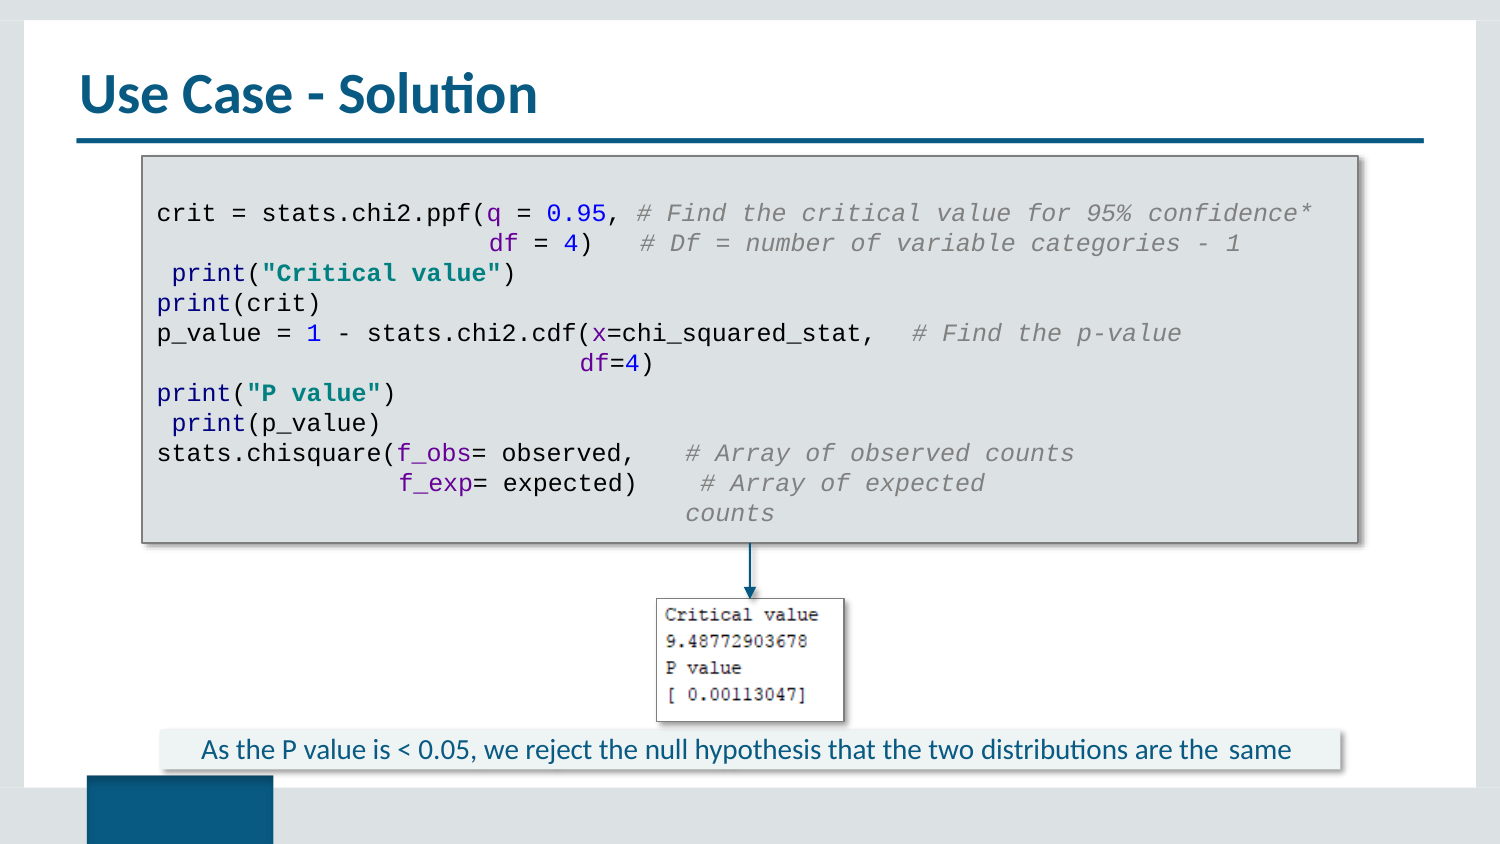

# Use Case - Solution

crit = stats.chi2.ppf(q = 0.95, # Find the critical value for 95% confidence*
df = 4)  print("Critical value")  print(crit)
# Df = number of variable categories - 1
p_value = 1 - stats.chi2.cdf(x=chi_squared_stat,
df=4)
print("P value")  print(p_value)
# Find the p-value
stats.chisquare(f_obs= observed,
f_exp= expected)
# Array of observed counts  # Array of expected counts

As the P value is < 0.05, we reject the null hypothesis that the two distributions are the same